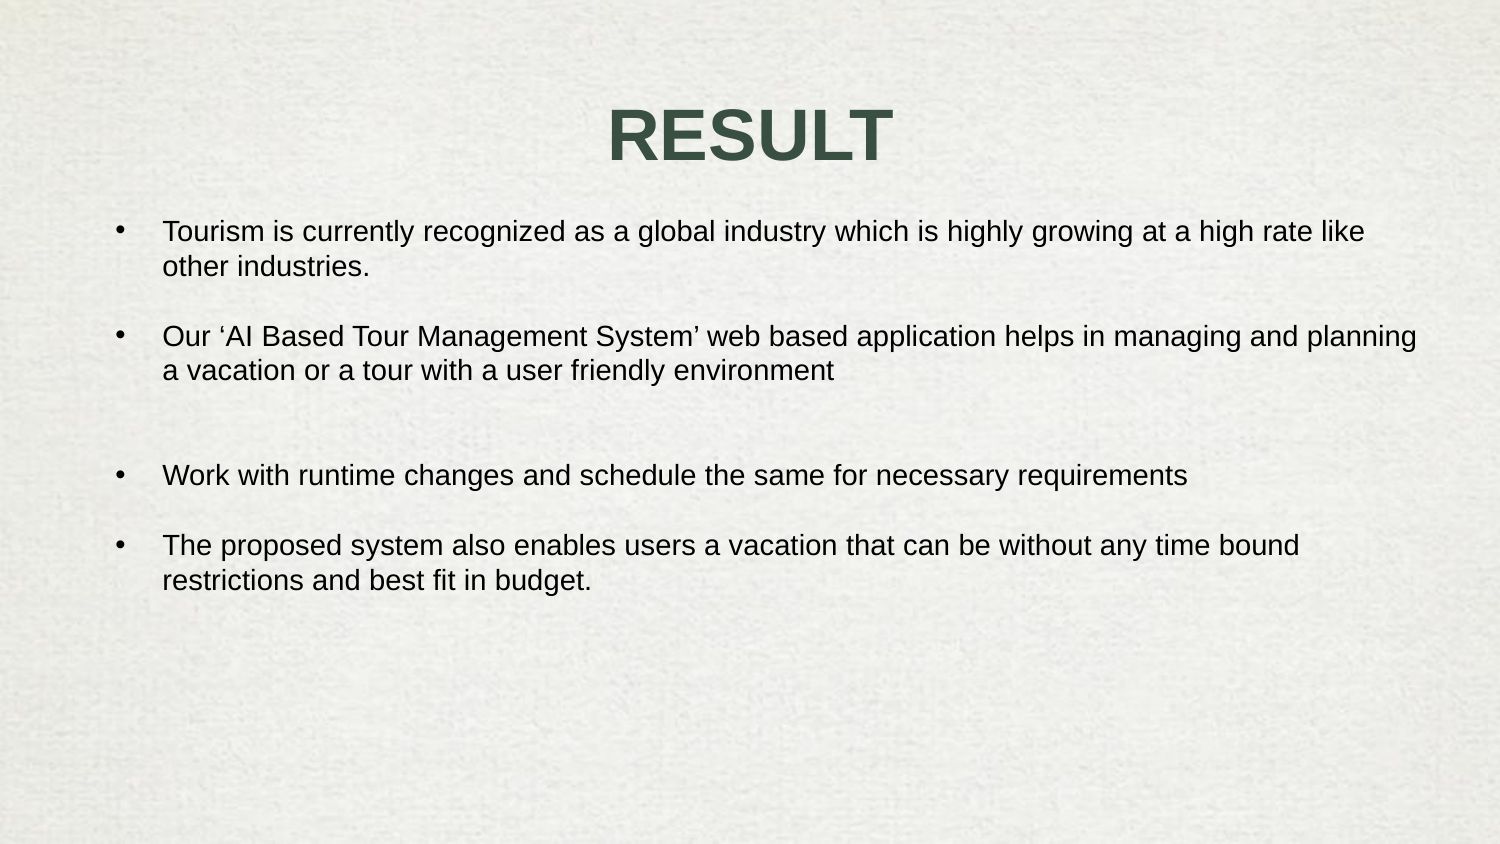

# RESULT
Tourism is currently recognized as a global industry which is highly growing at a high rate like other industries.

Our ‘AI Based Tour Management System’ web based application helps in managing and planning a vacation or a tour with a user friendly environment

Work with runtime changes and schedule the same for necessary requirements

The proposed system also enables users a vacation that can be without any time bound restrictions and best fit in budget.